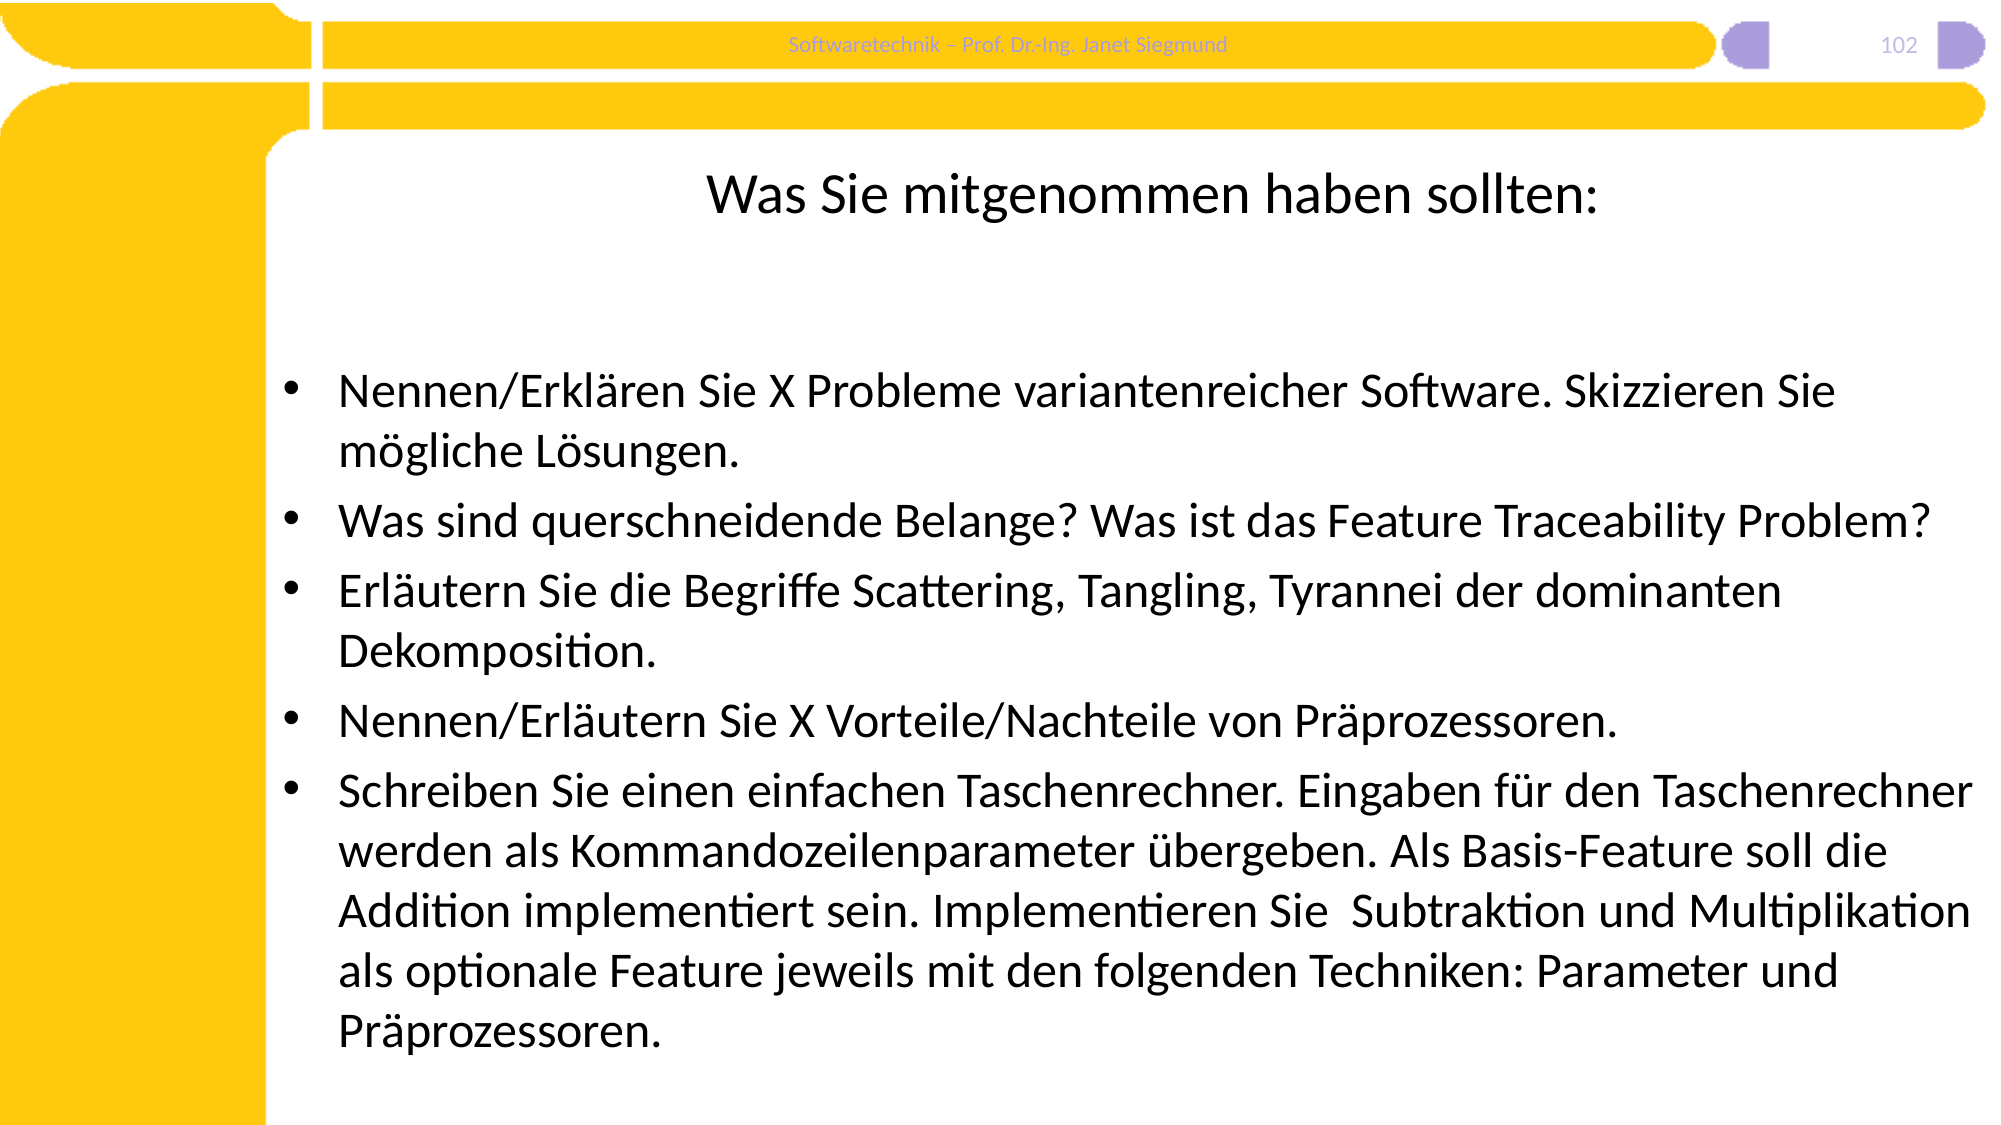

102
# Was Sie mitgenommen haben sollten:
Nennen/Erklären Sie X Probleme variantenreicher Software. Skizzieren Sie mögliche Lösungen.
Was sind querschneidende Belange? Was ist das Feature Traceability Problem?
Erläutern Sie die Begriffe Scattering, Tangling, Tyrannei der dominanten Dekomposition.
Nennen/Erläutern Sie X Vorteile/Nachteile von Präprozessoren.
Schreiben Sie einen einfachen Taschenrechner. Eingaben für den Taschenrechner werden als Kommandozeilenparameter übergeben. Als Basis-Feature soll die Addition implementiert sein. Implementieren Sie  Subtraktion und Multiplikation als optionale Feature jeweils mit den folgenden Techniken: Parameter und Präprozessoren.